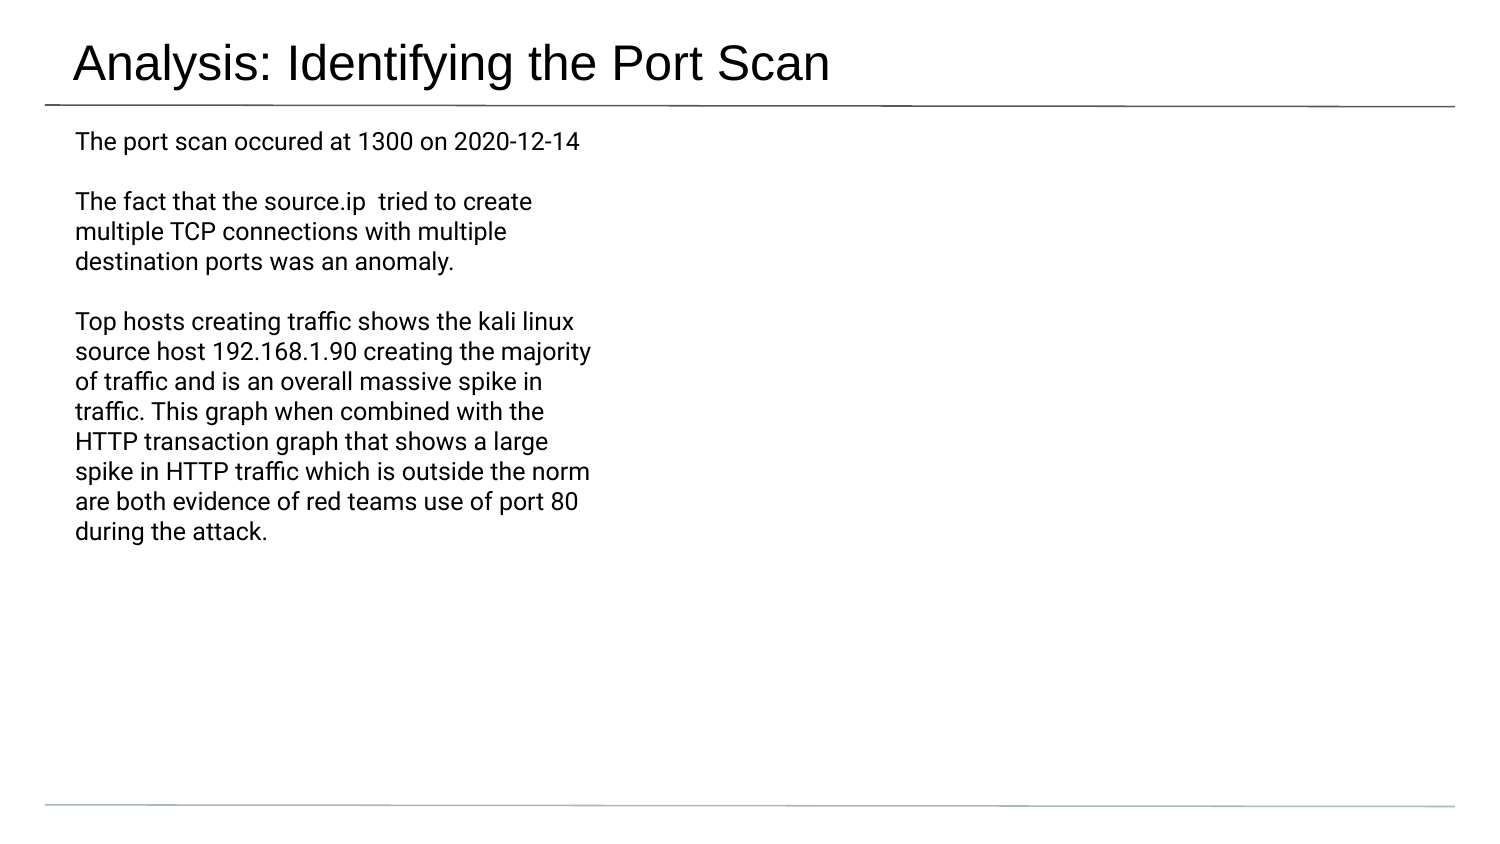

# Analysis: Identifying the Port Scan
The port scan occured at 1300 on 2020-12-14
The fact that the source.ip  tried to create multiple TCP connections with multiple destination ports was an anomaly.
Top hosts creating traffic shows the kali linux source host 192.168.1.90 creating the majority of traffic and is an overall massive spike in traffic. This graph when combined with the HTTP transaction graph that shows a large spike in HTTP traffic which is outside the norm are both evidence of red teams use of port 80 during the attack.